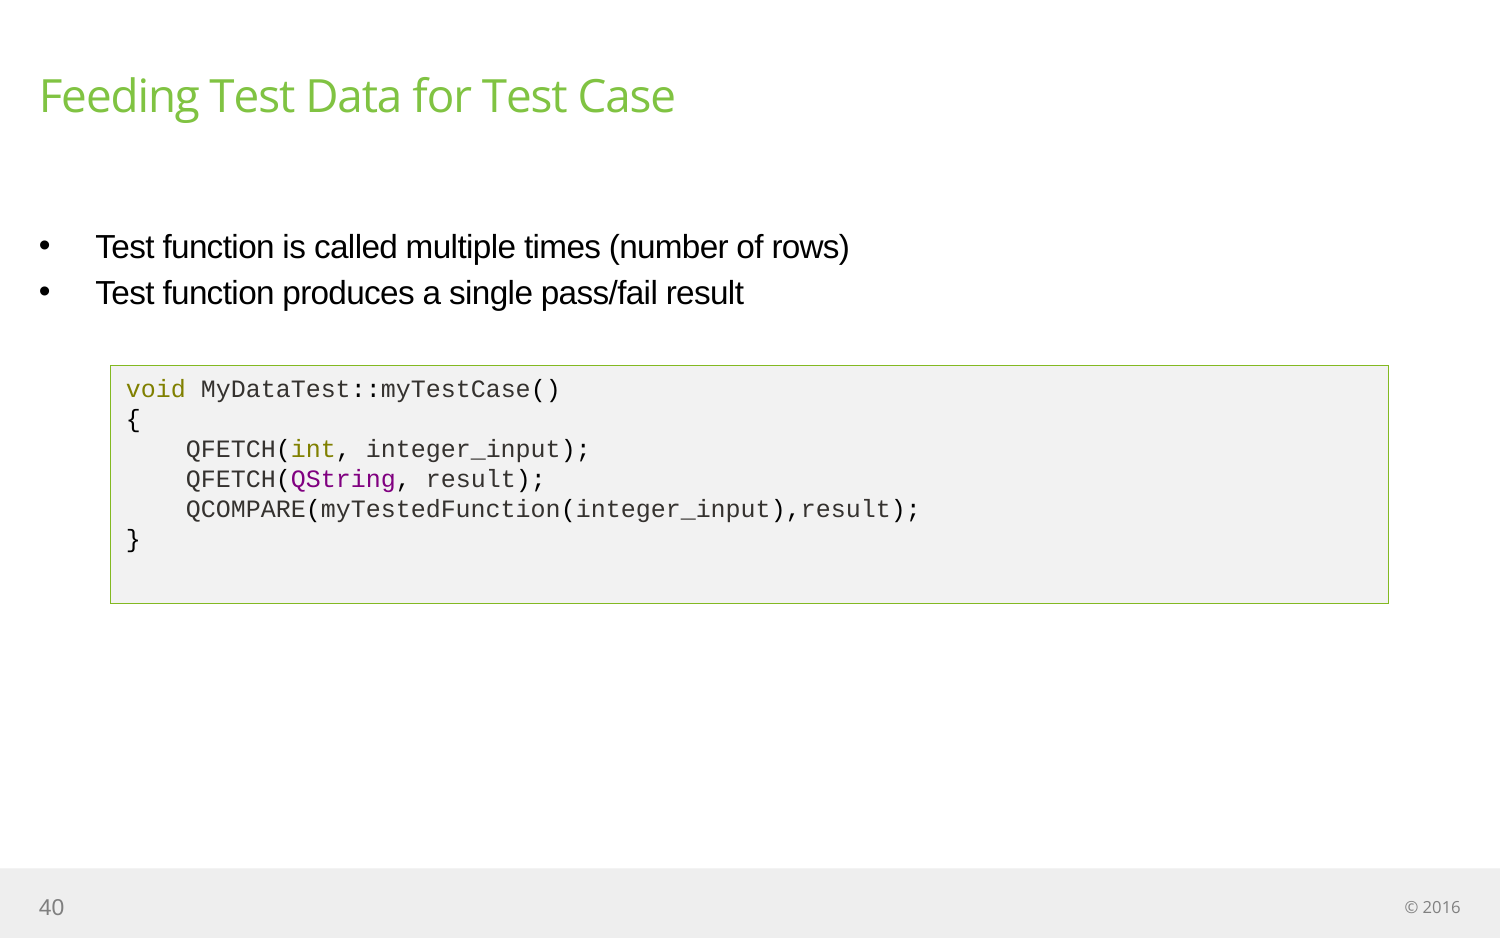

# Feeding Test Data for Test Case
Test function is called multiple times (number of rows)
Test function produces a single pass/fail result

void MyDataTest::myTestCase()
{
    QFETCH(int, integer_input);
    QFETCH(QString, result);
    QCOMPARE(myTestedFunction(integer_input),result);
}
40
© 2016